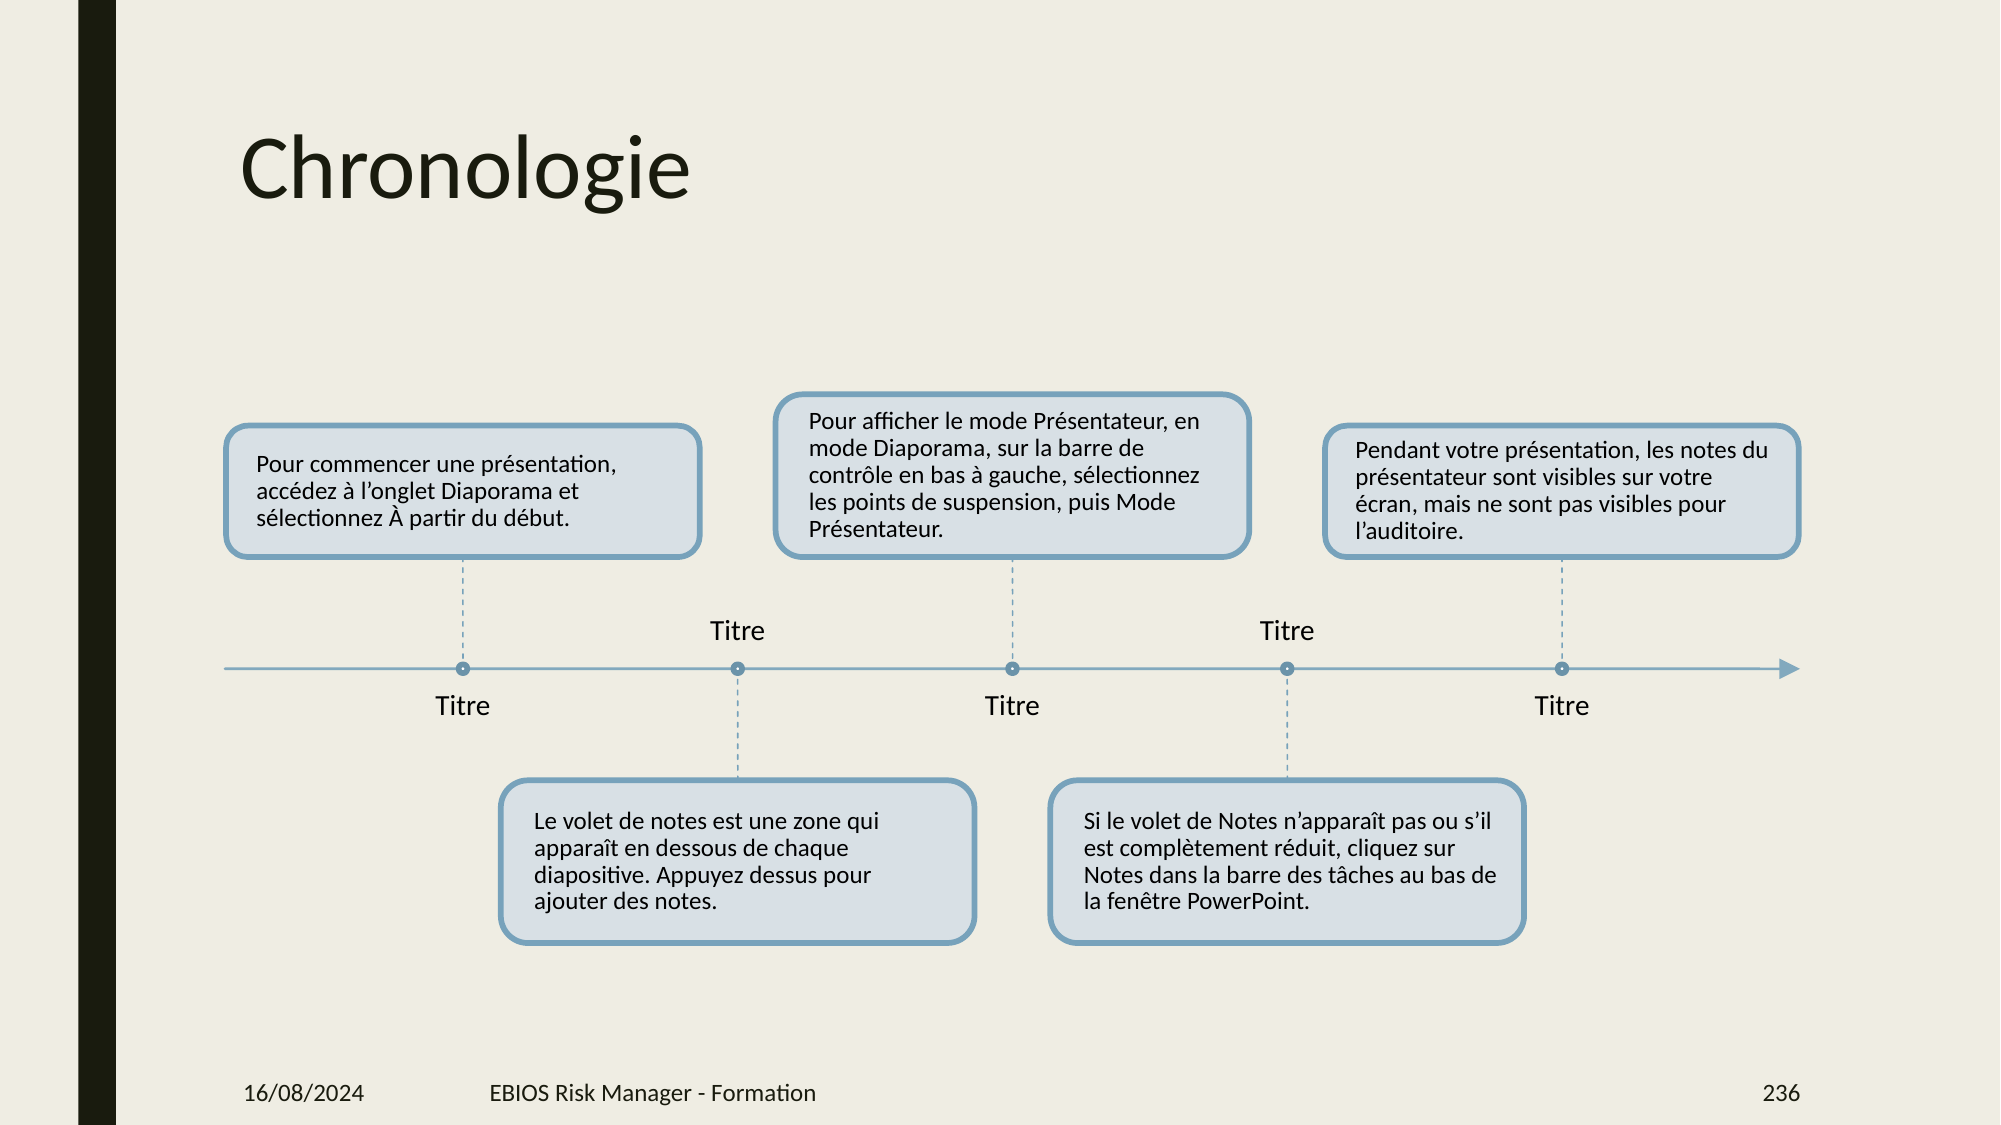

# Chronologie
Titre
Pour commencer une présentation, accédez à l’onglet Diaporama et sélectionnez À partir du début.
Titre
Le volet de notes est une zone qui apparaît en dessous de chaque diapositive. Appuyez dessus pour ajouter des notes.
Titre
Pour afficher le mode Présentateur, en mode Diaporama, sur la barre de contrôle en bas à gauche, sélectionnez les points de suspension, puis Mode Présentateur.
Titre
Si le volet de Notes n’apparaît pas ou s’il est complètement réduit, cliquez sur Notes dans la barre des tâches au bas de la fenêtre PowerPoint.
Titre
Pendant votre présentation, les notes du présentateur sont visibles sur votre écran, mais ne sont pas visibles pour l’auditoire.
16/08/2024
EBIOS Risk Manager - Formation
236